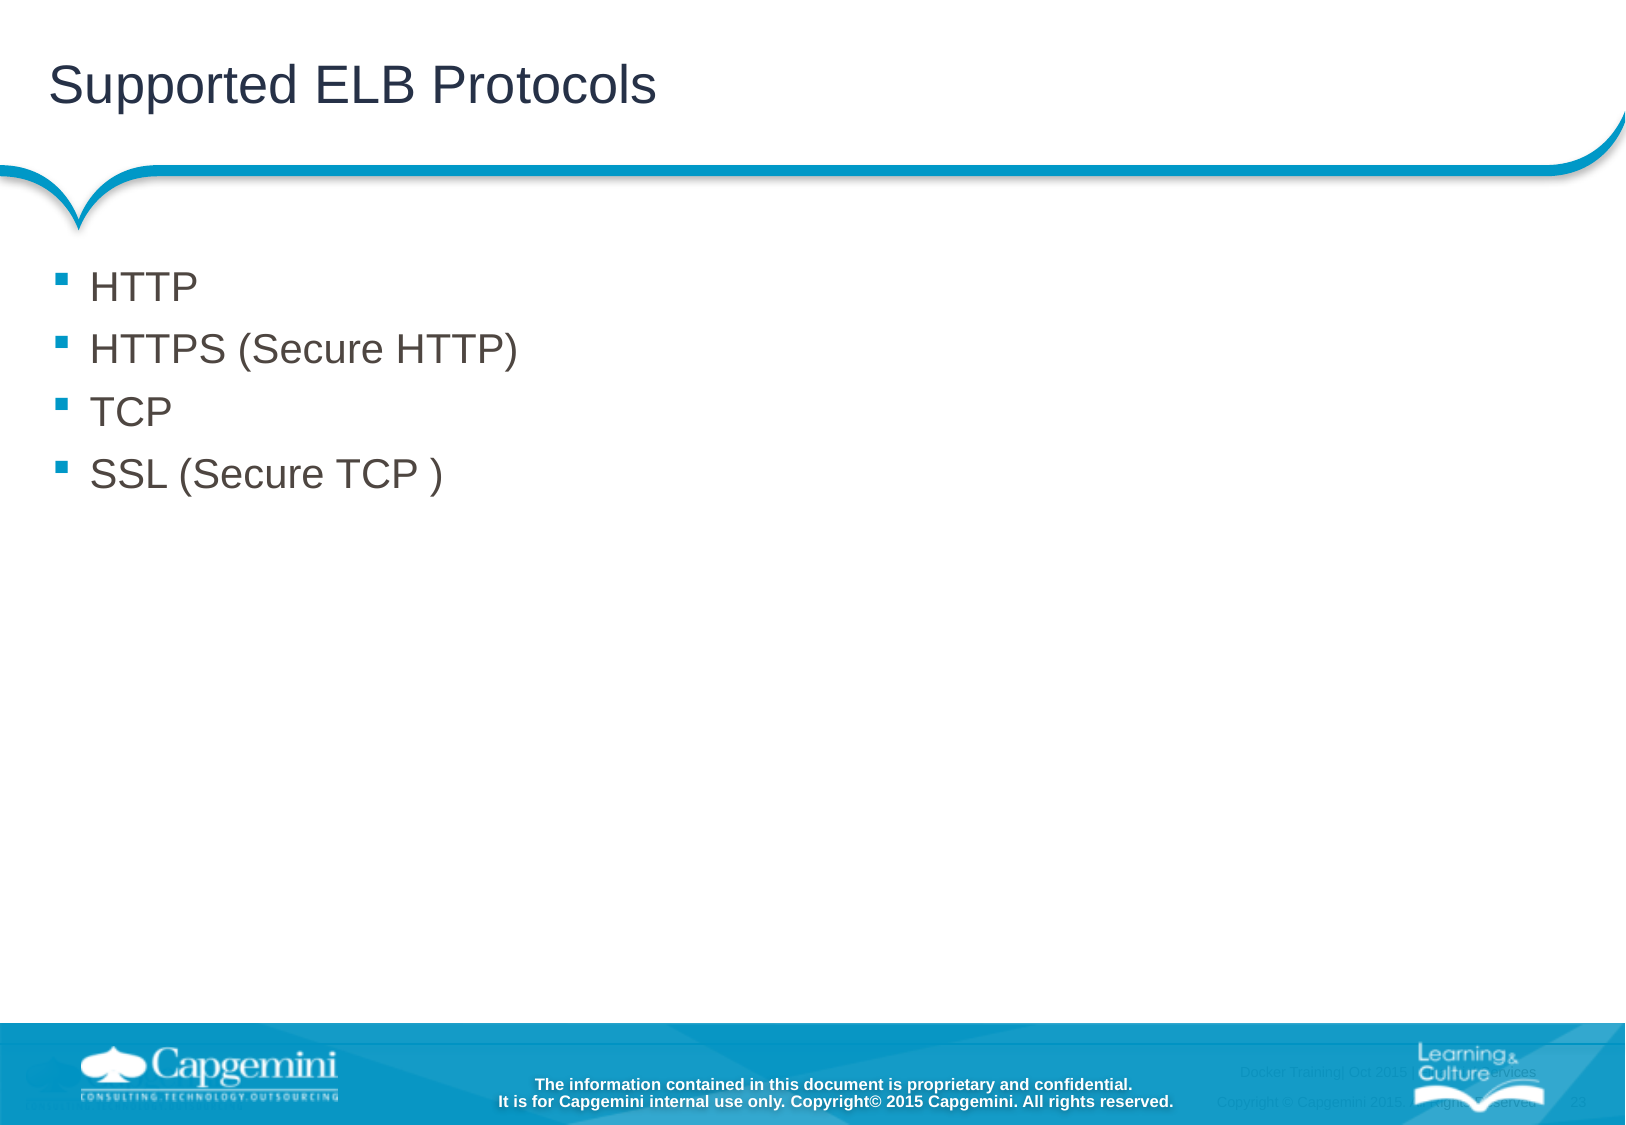

# Supported ELB Protocols
HTTP
HTTPS (Secure HTTP)
TCP
SSL (Secure TCP )